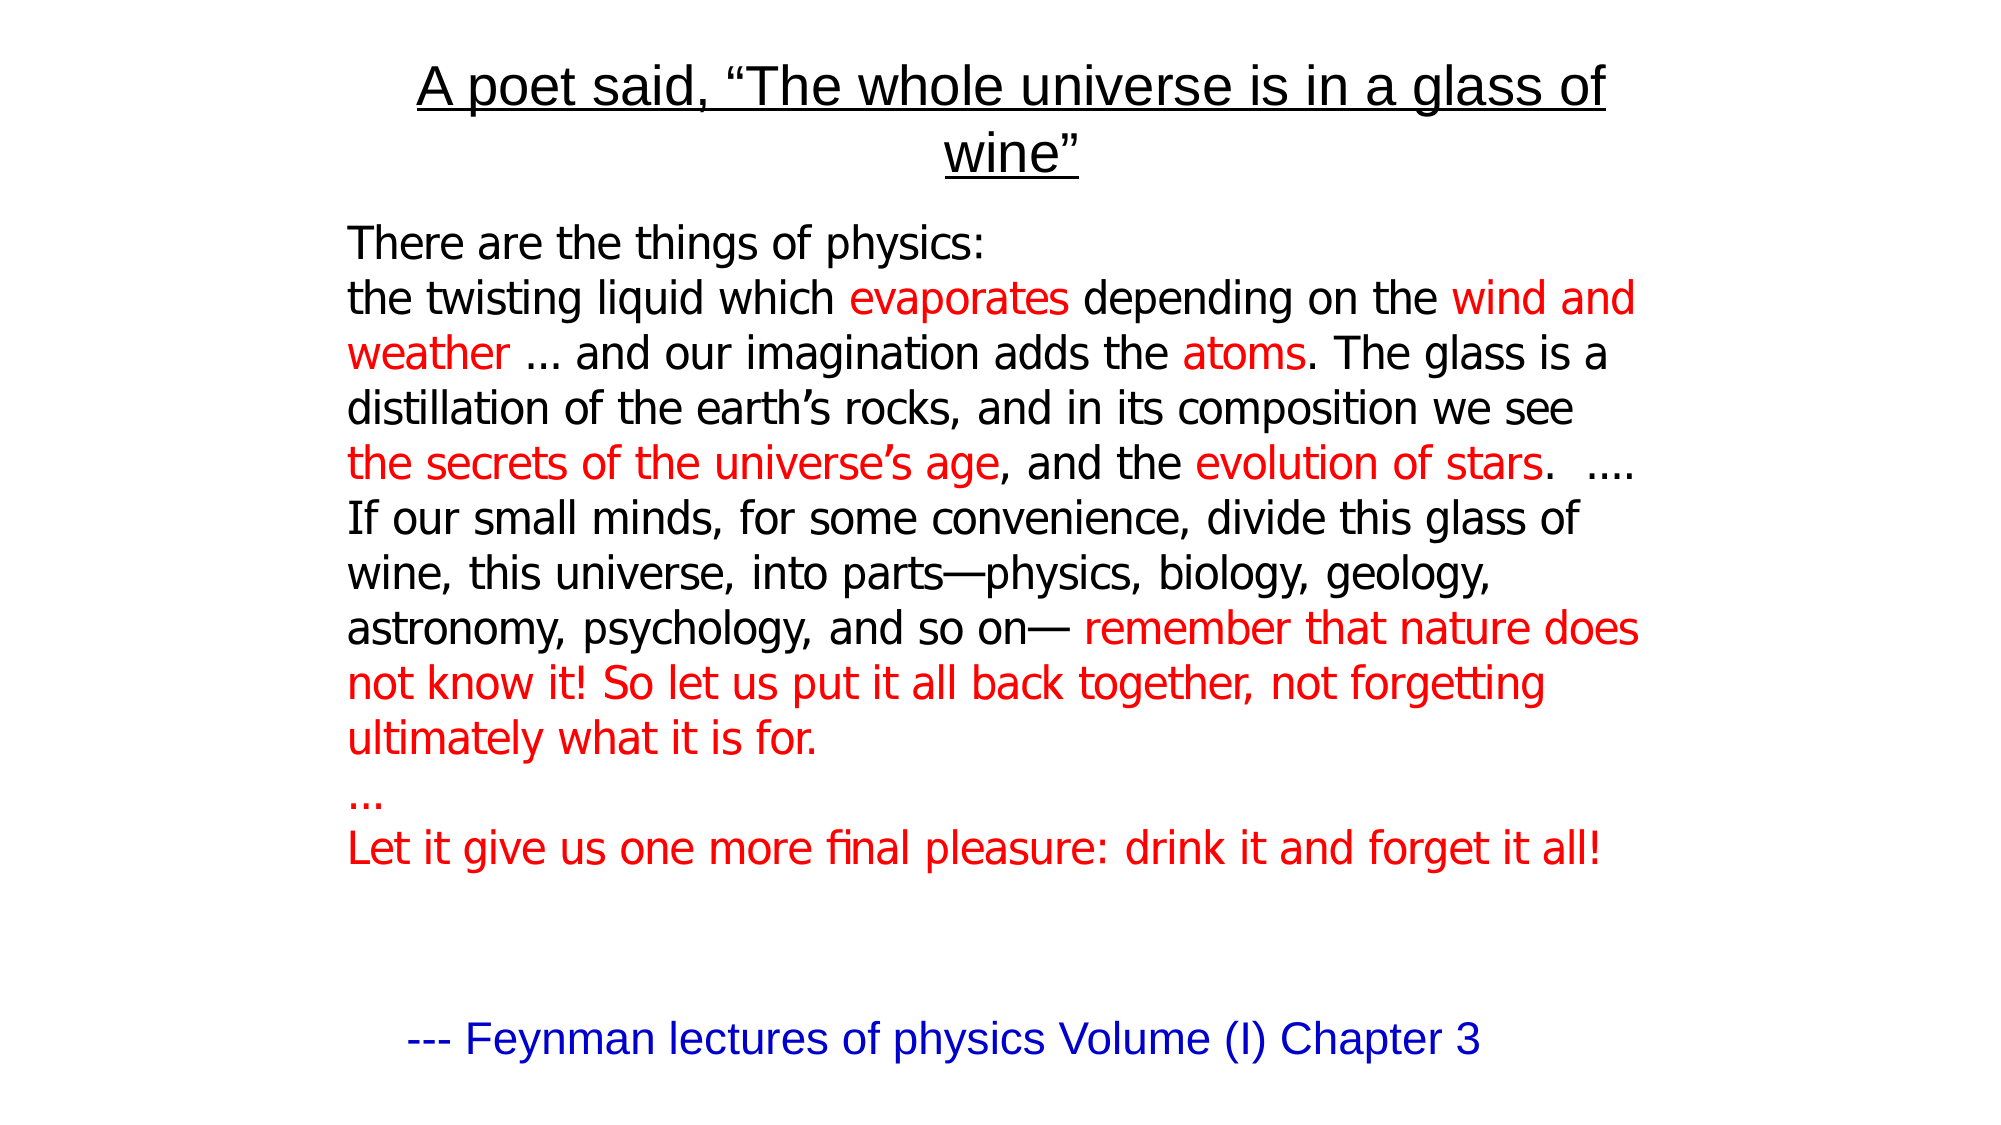

# A poet said, “The whole universe is in a glass of wine”
There are the things of physics:
the twisting liquid which evaporates depending on the wind and weather … and our imagination adds the atoms. The glass is a distillation of the earth’s rocks, and in its composition we see the secrets of the universe’s age, and the evolution of stars.  ….
If our small minds, for some convenience, divide this glass of wine, this universe, into parts—physics, biology, geology, astronomy, psychology, and so on— remember that nature does not know it! So let us put it all back together, not forgetting ultimately what it is for.
…
Let it give us one more final pleasure: drink it and forget it all!
--- Feynman lectures of physics Volume (I) Chapter 3